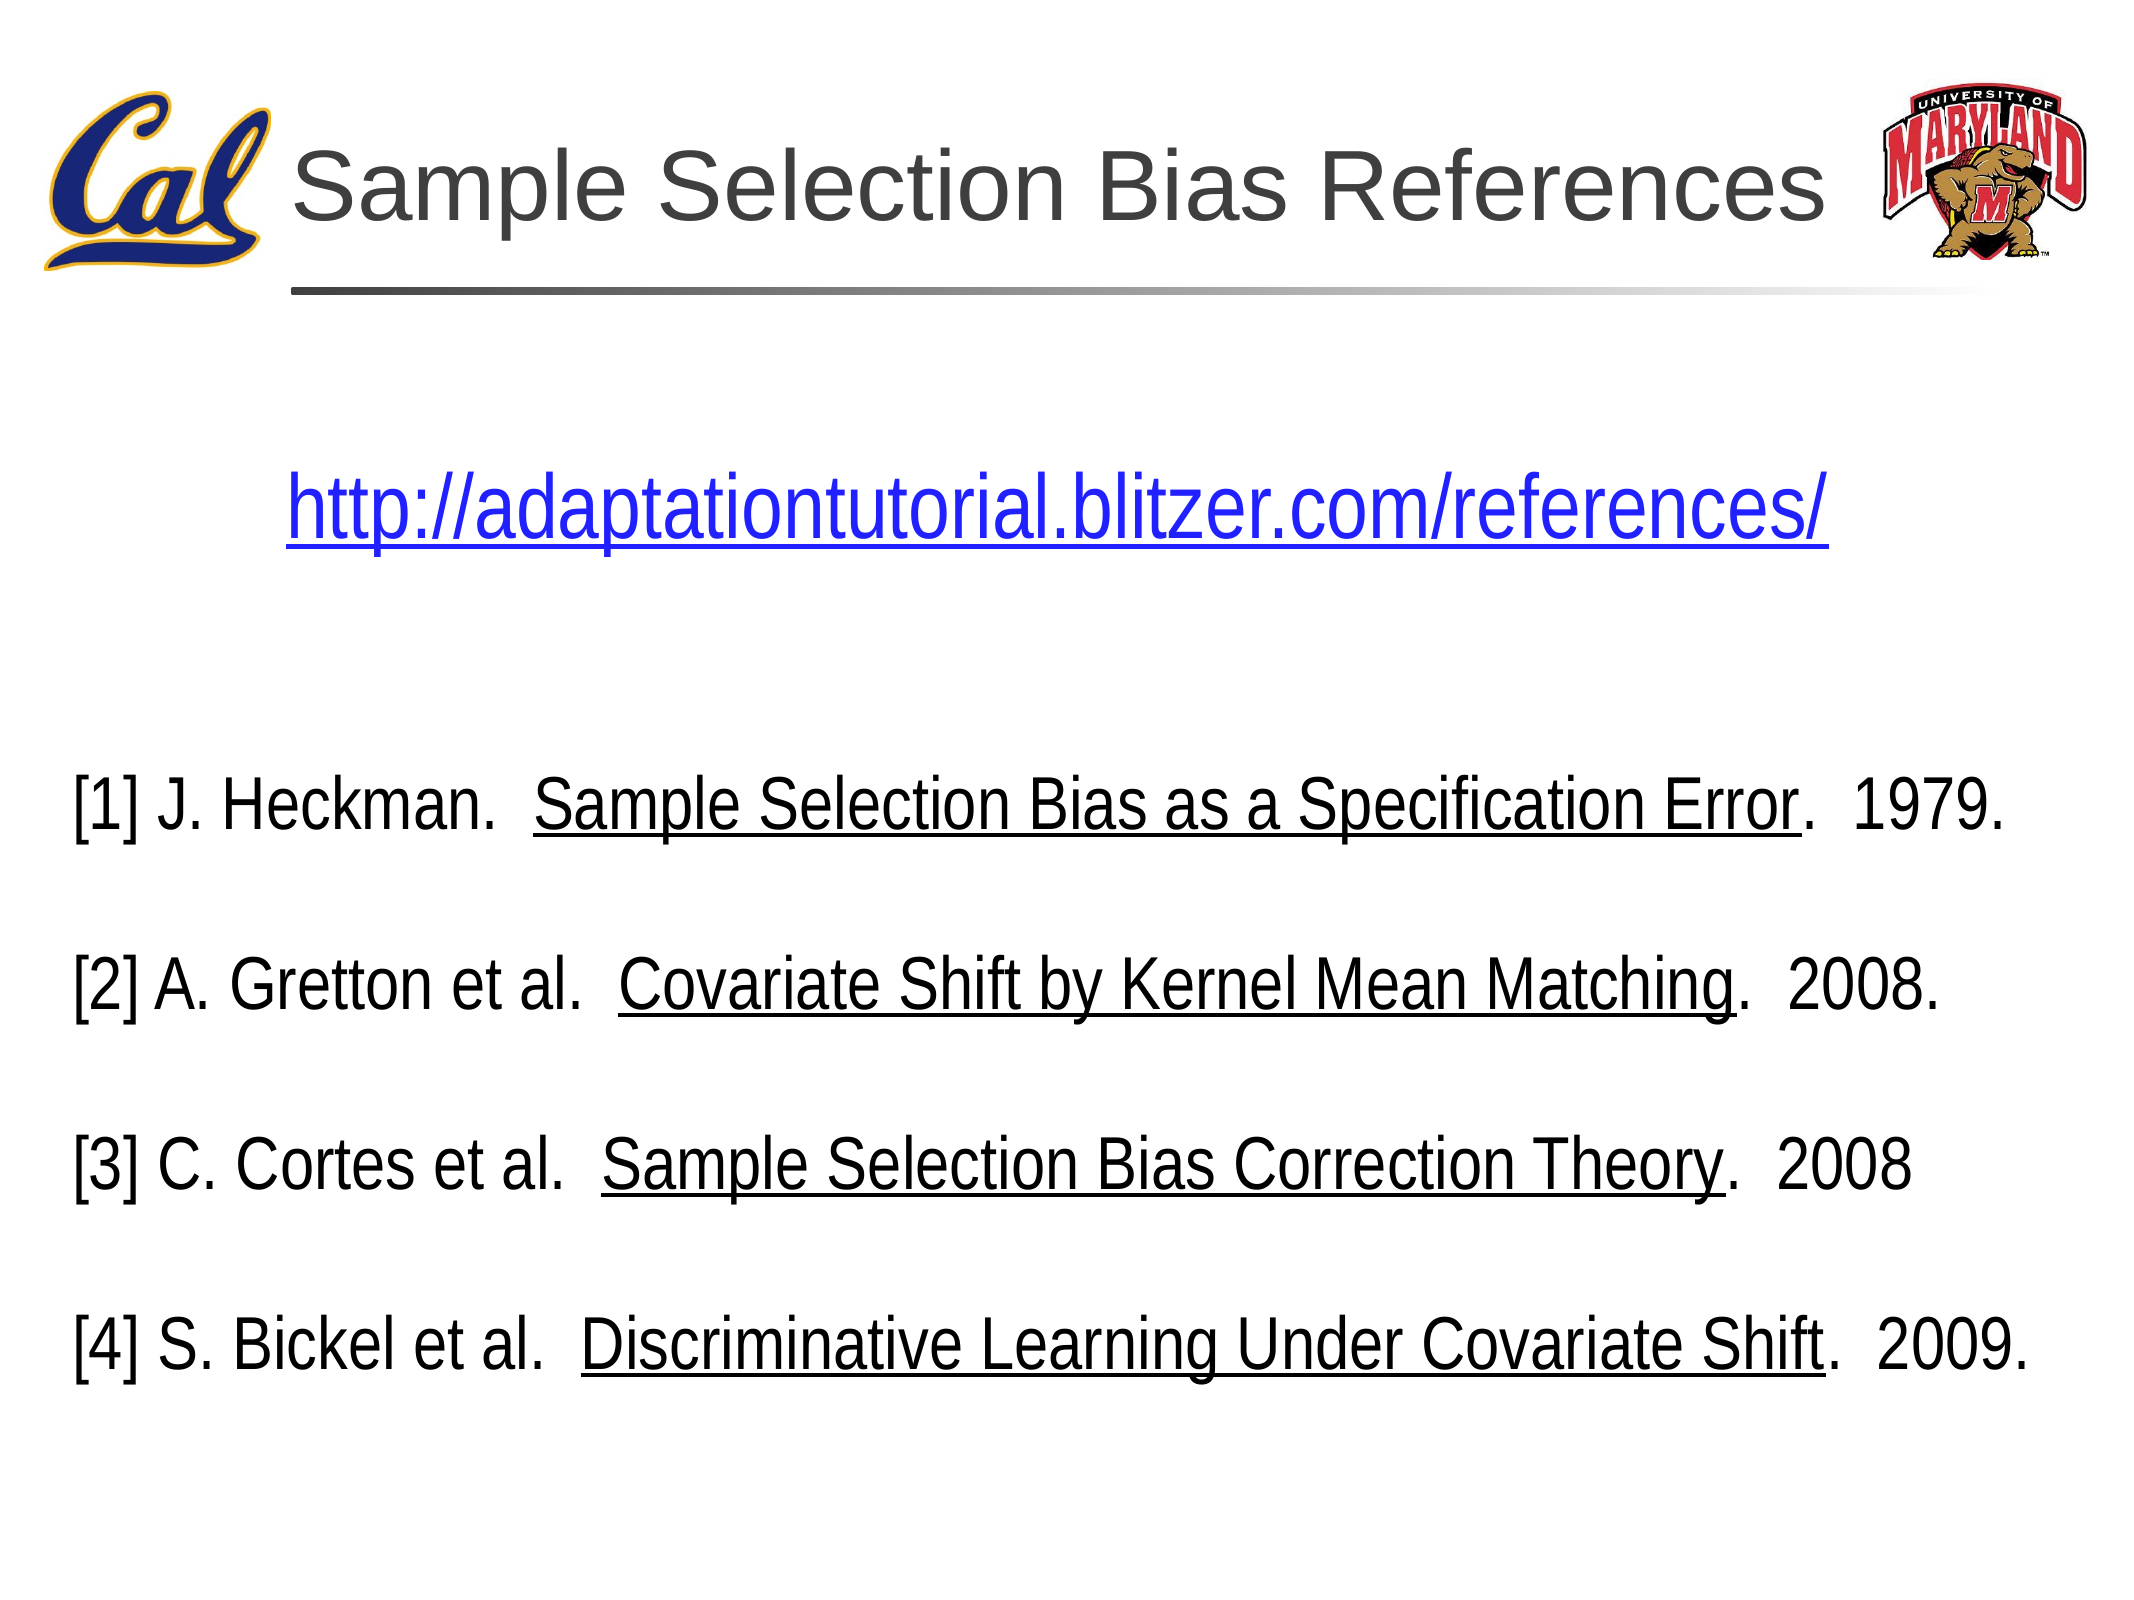

# Sample Selection Bias References
http://adaptationtutorial.blitzer.com/references/
[1] J. Heckman.  Sample Selection Bias as a Specification Error.  1979.

[2] A. Gretton et al.  Covariate Shift by Kernel Mean Matching.  2008.

[3] C. Cortes et al.  Sample Selection Bias Correction Theory.  2008

[4] S. Bickel et al.  Discriminative Learning Under Covariate Shift.  2009.